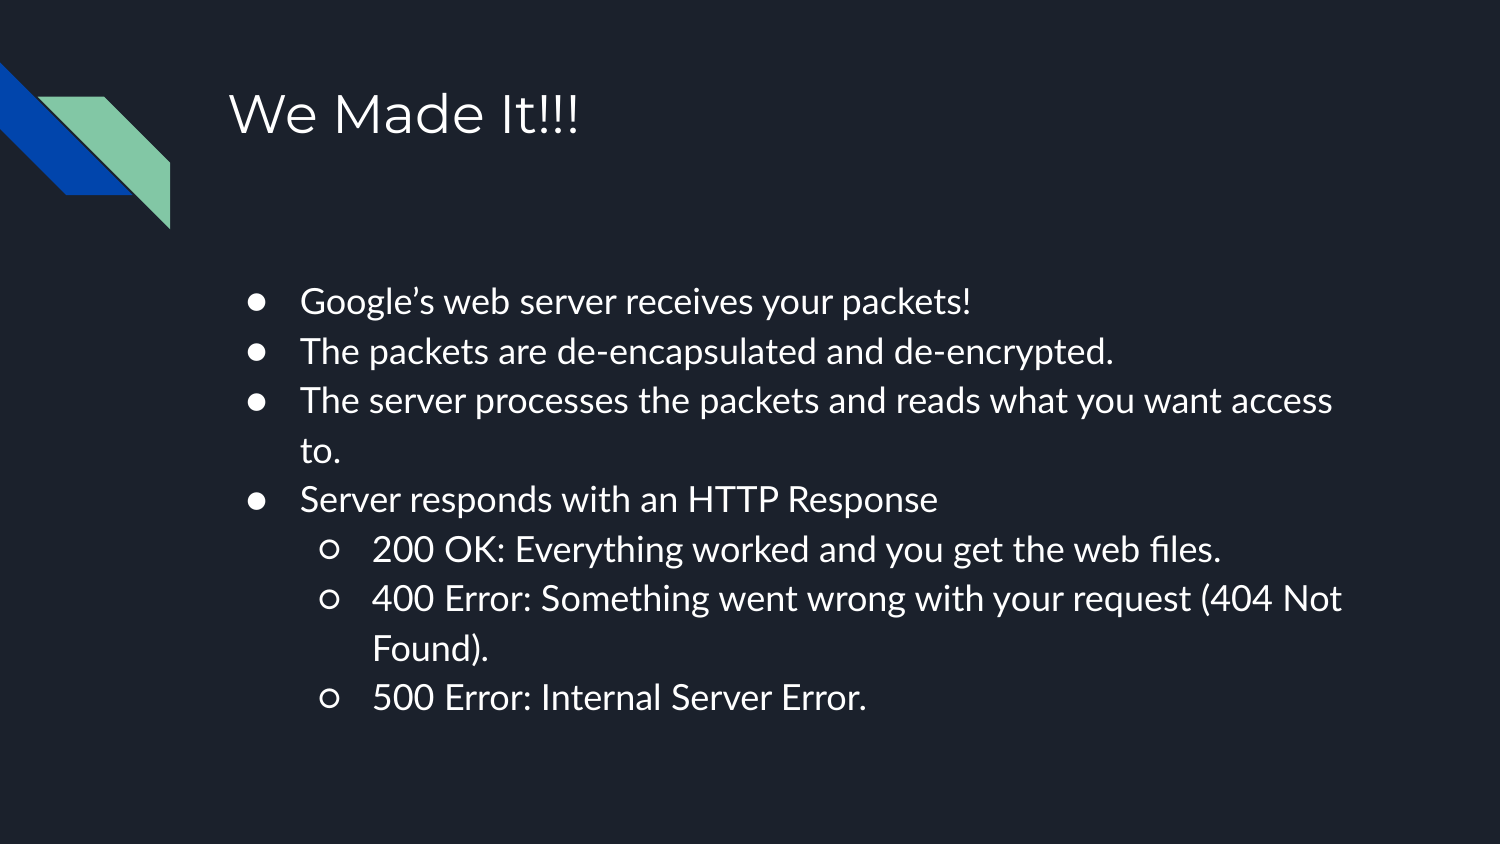

# We Made It!!!
Google’s web server receives your packets!
The packets are de-encapsulated and de-encrypted.
The server processes the packets and reads what you want access to.
Server responds with an HTTP Response
200 OK: Everything worked and you get the web files.
400 Error: Something went wrong with your request (404 Not Found).
500 Error: Internal Server Error.